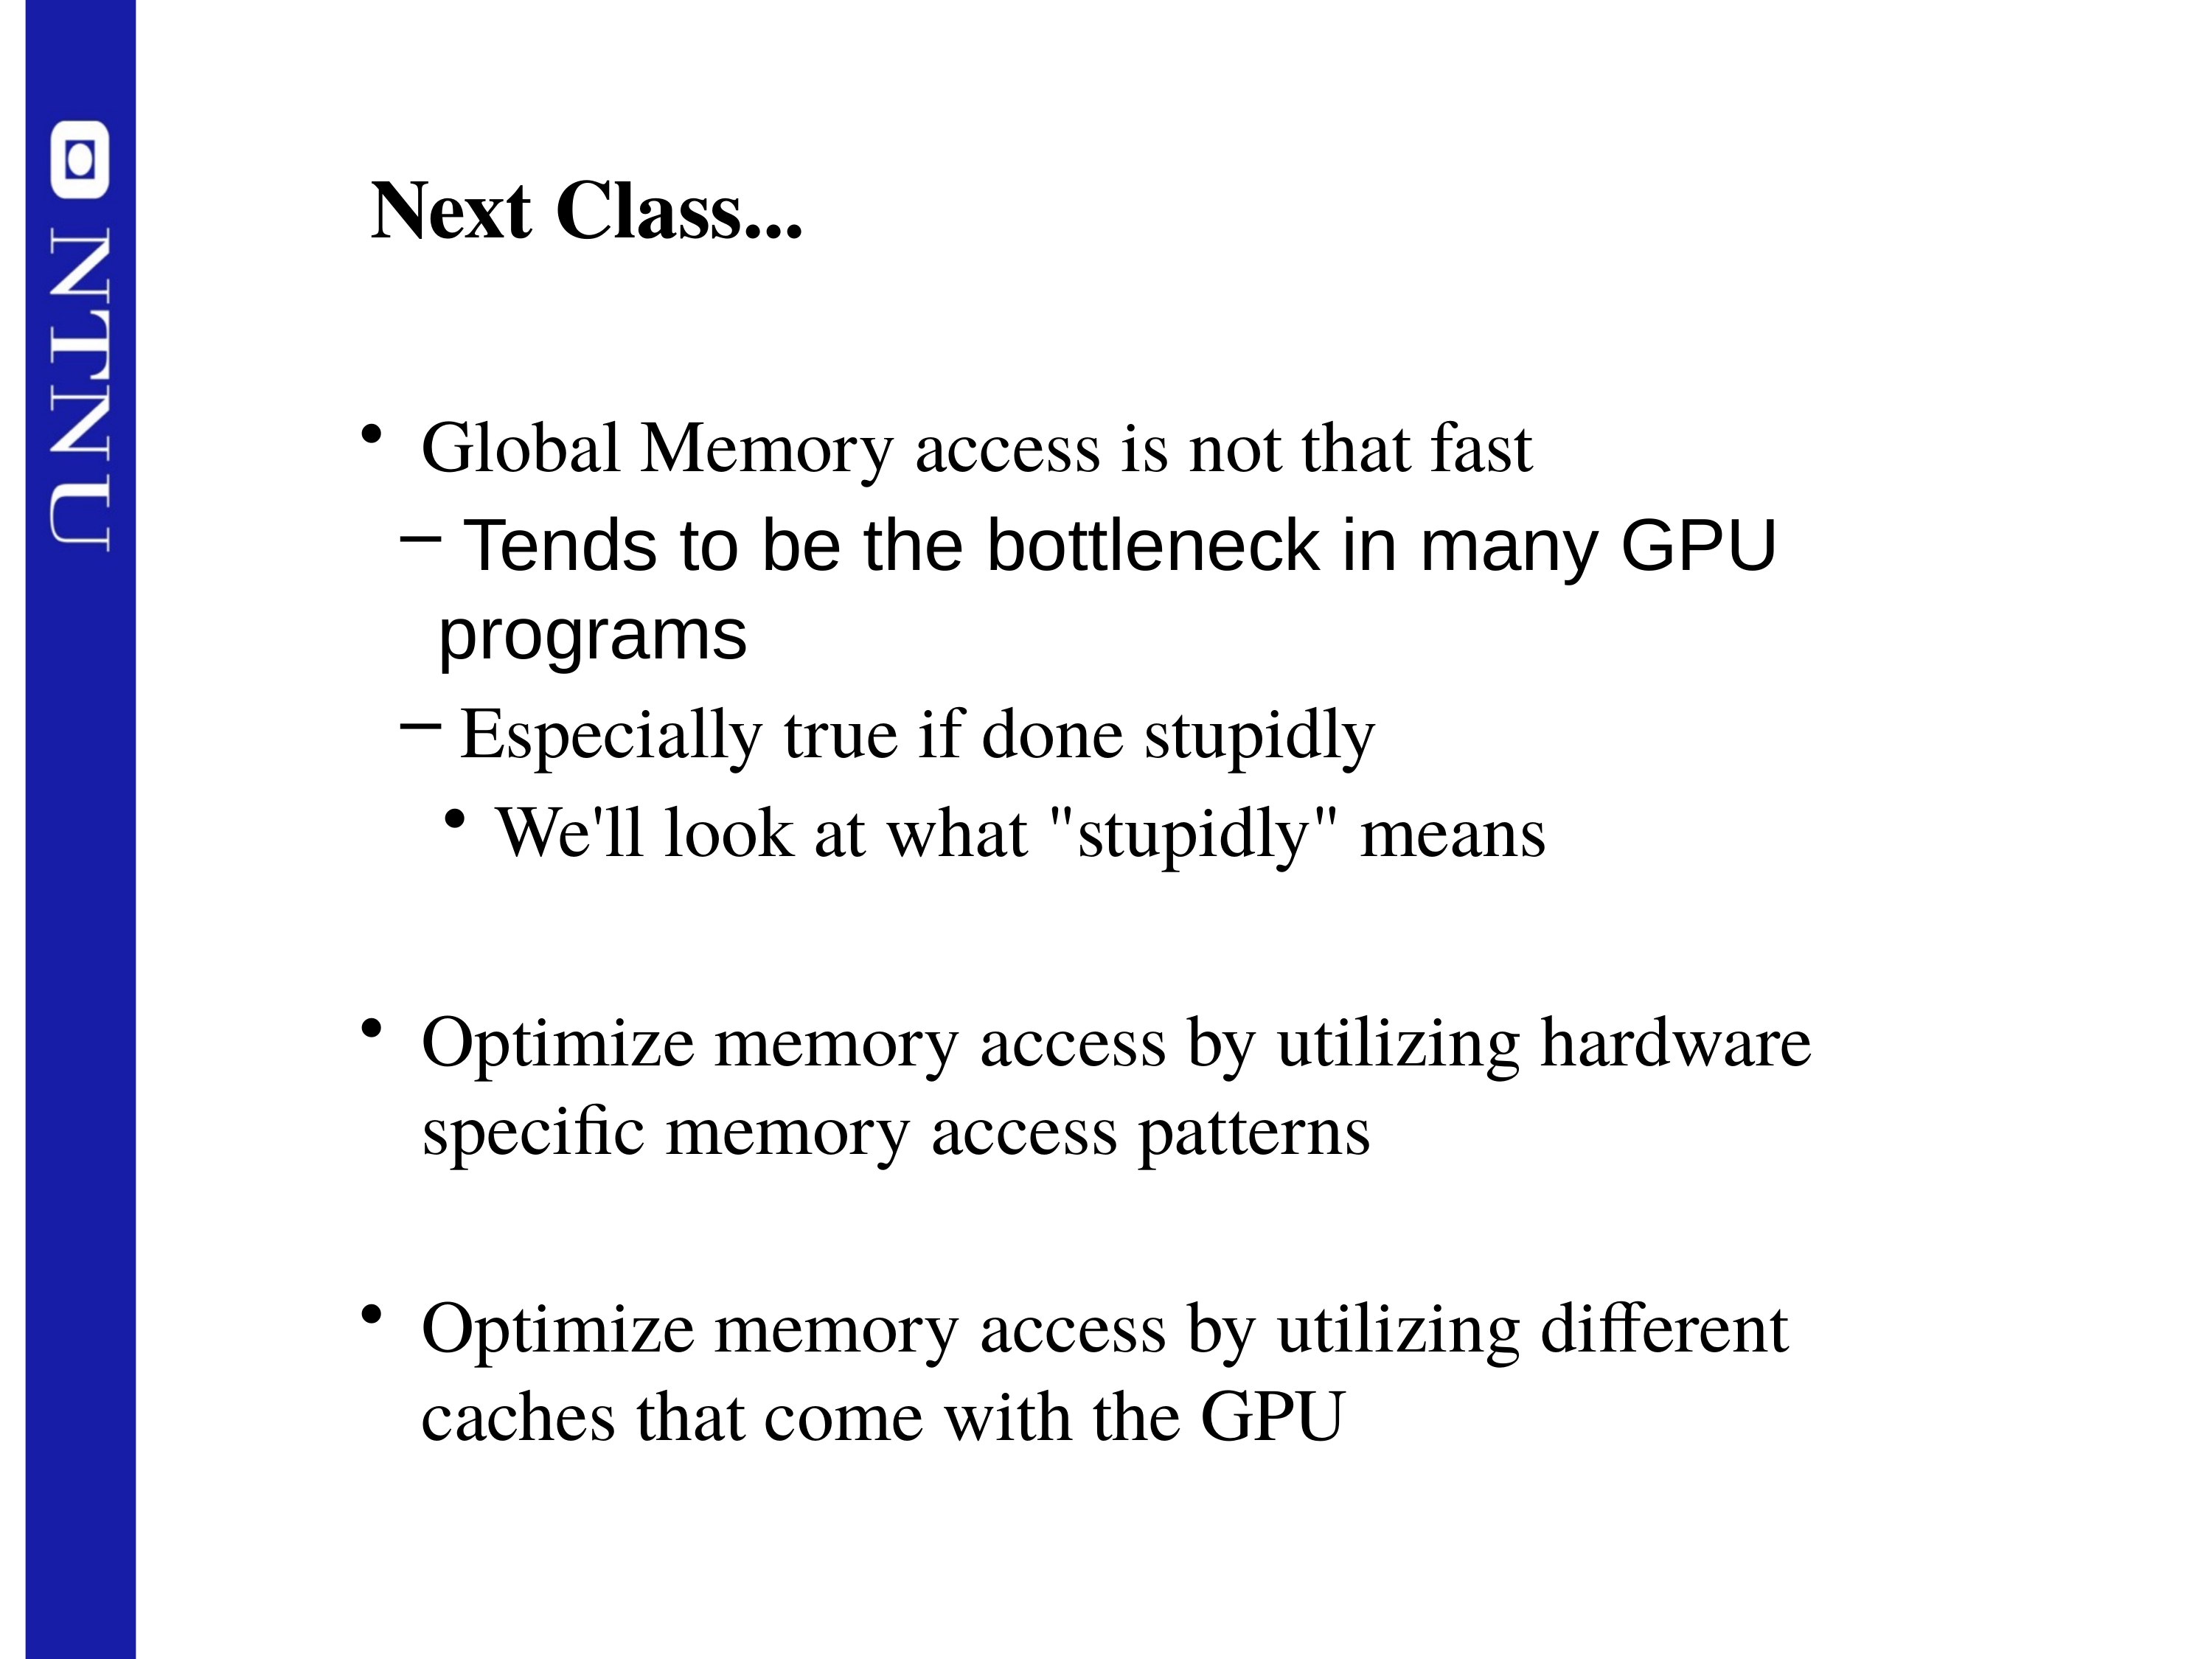

# Next Class...
Global Memory access is not that fast
 Tends to be the bottleneck in many GPU programs
 Especially true if done stupidly
We'll look at what "stupidly" means

Optimize memory access by utilizing hardware specific memory access patterns

Optimize memory access by utilizing different caches that come with the GPU